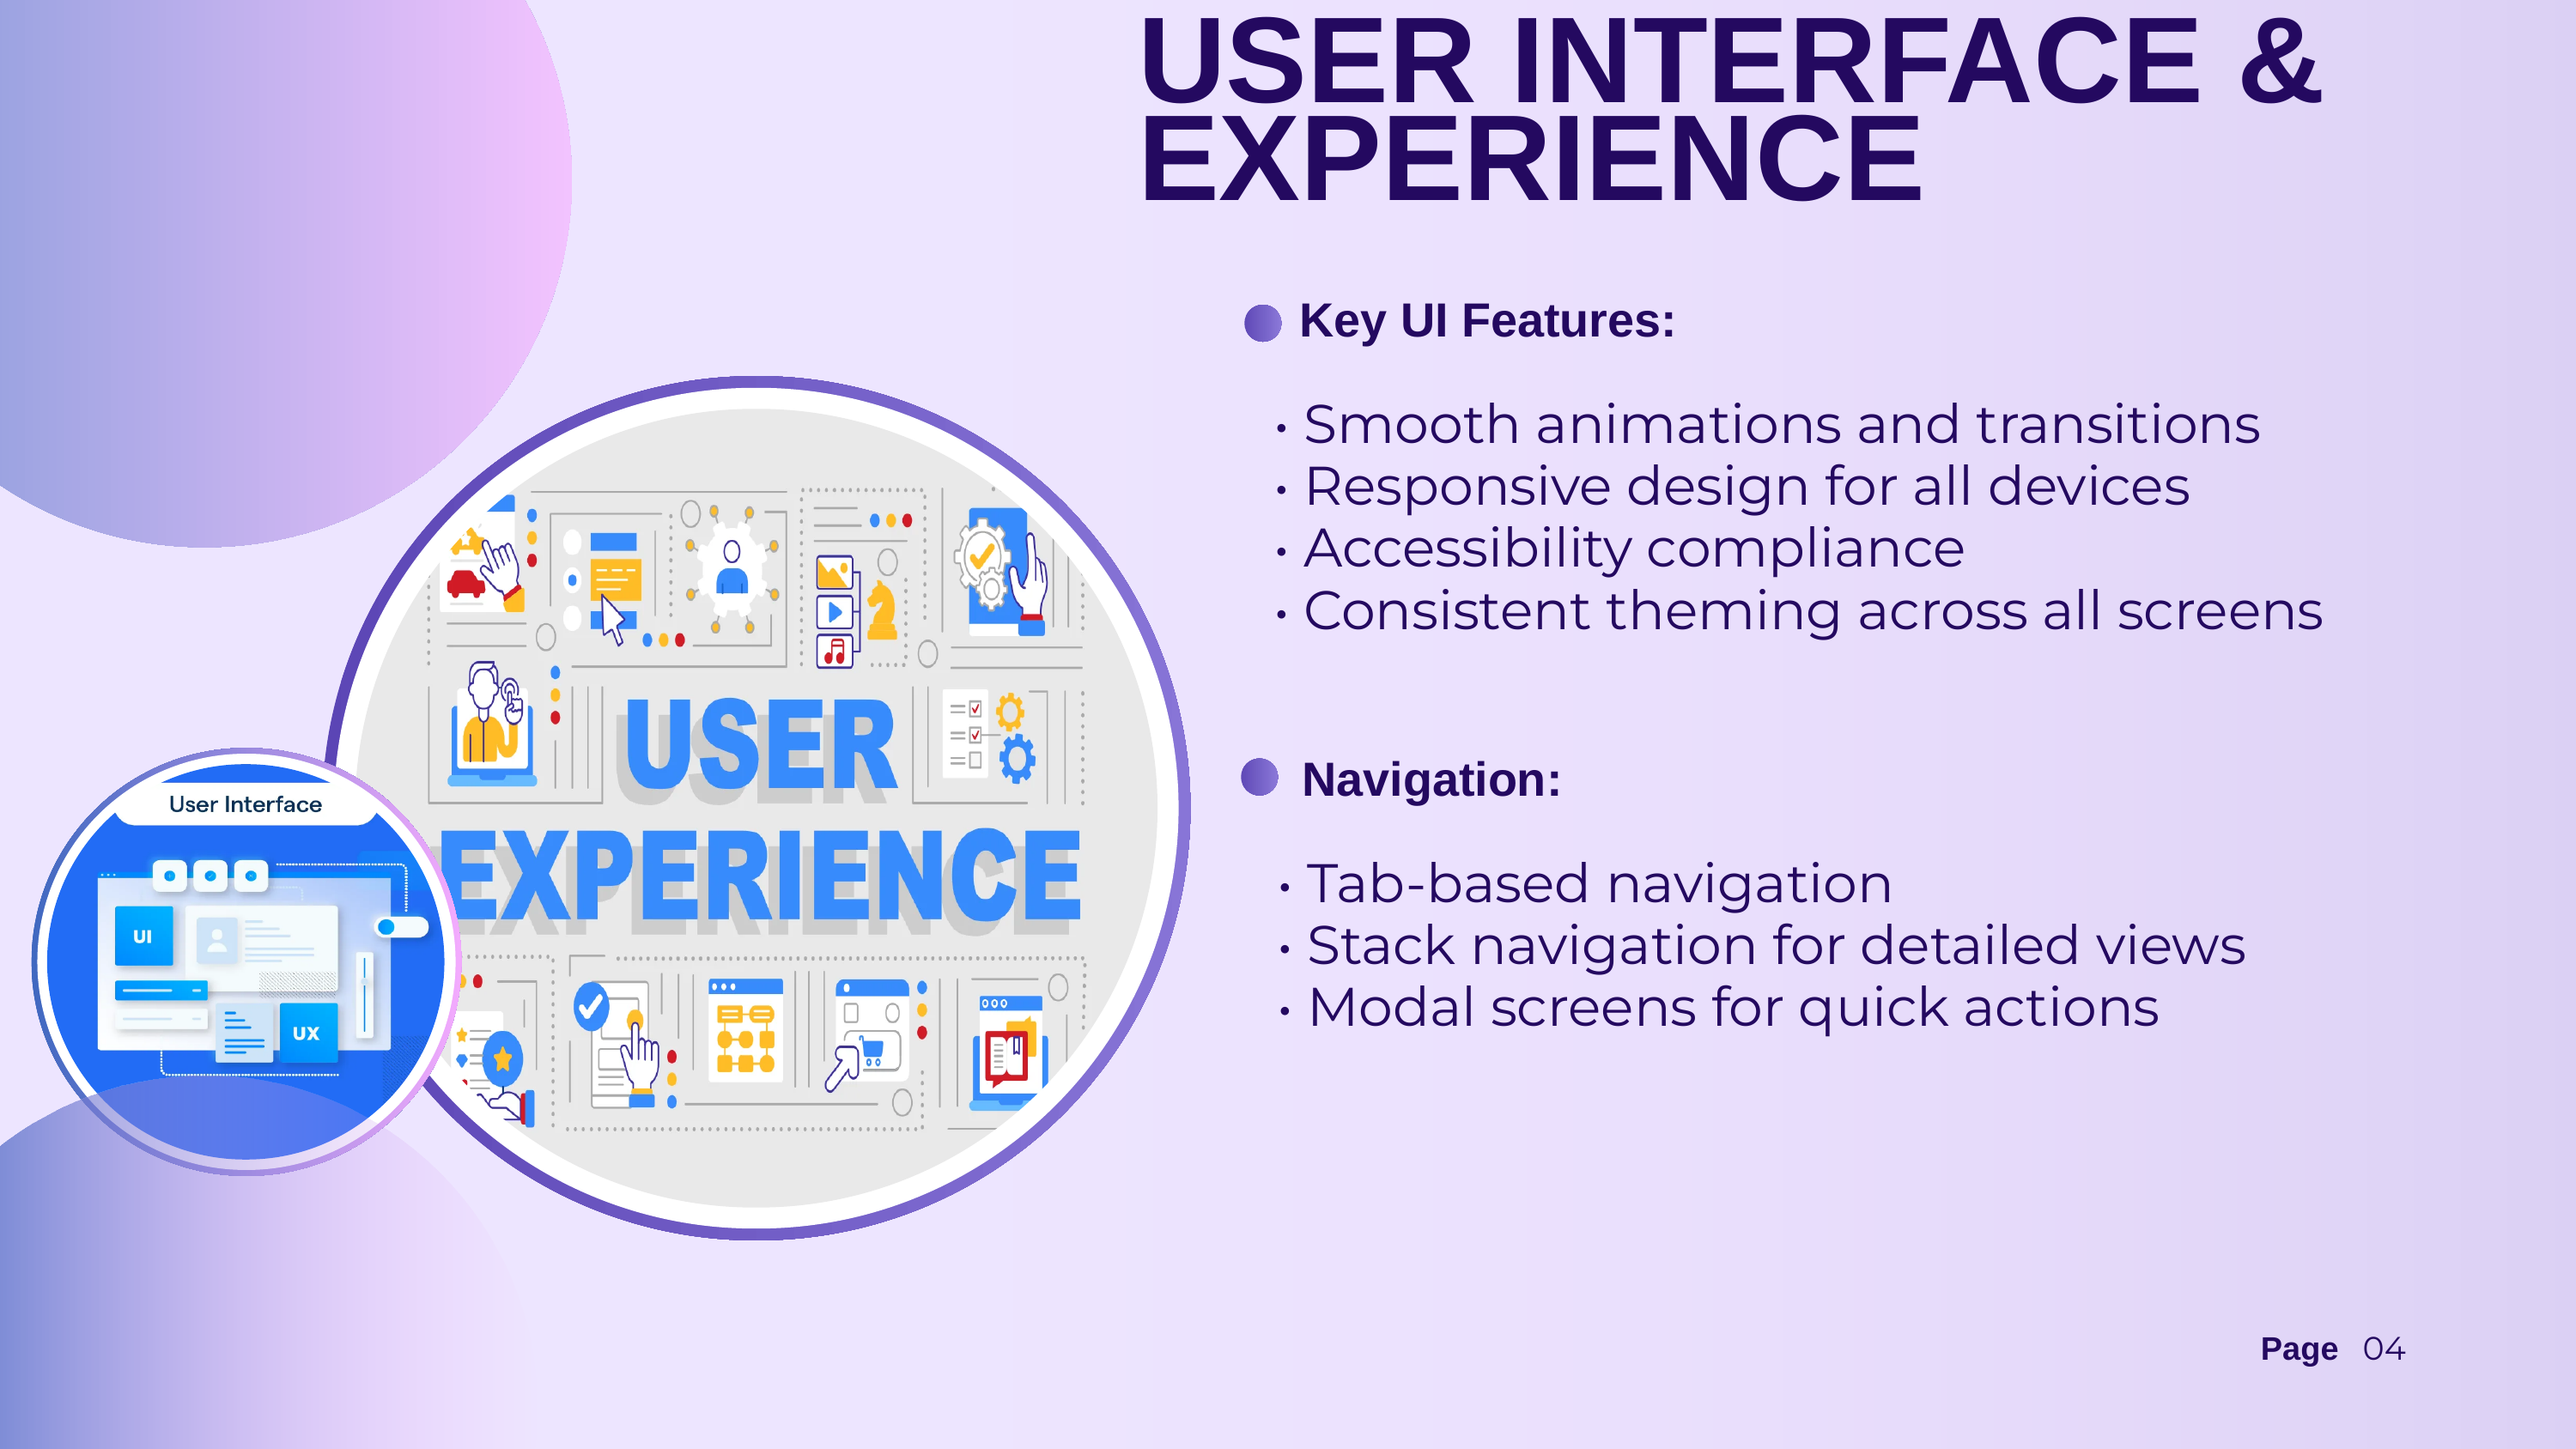

USER INTERFACE & EXPERIENCE

Key UI Features:

• Smooth animations and transitions
• Responsive design for all devices
• Accessibility compliance
• Consistent theming across all screens

Navigation:
• Tab-based navigation
• Stack navigation for detailed views
• Modal screens for quick actions

Page
04